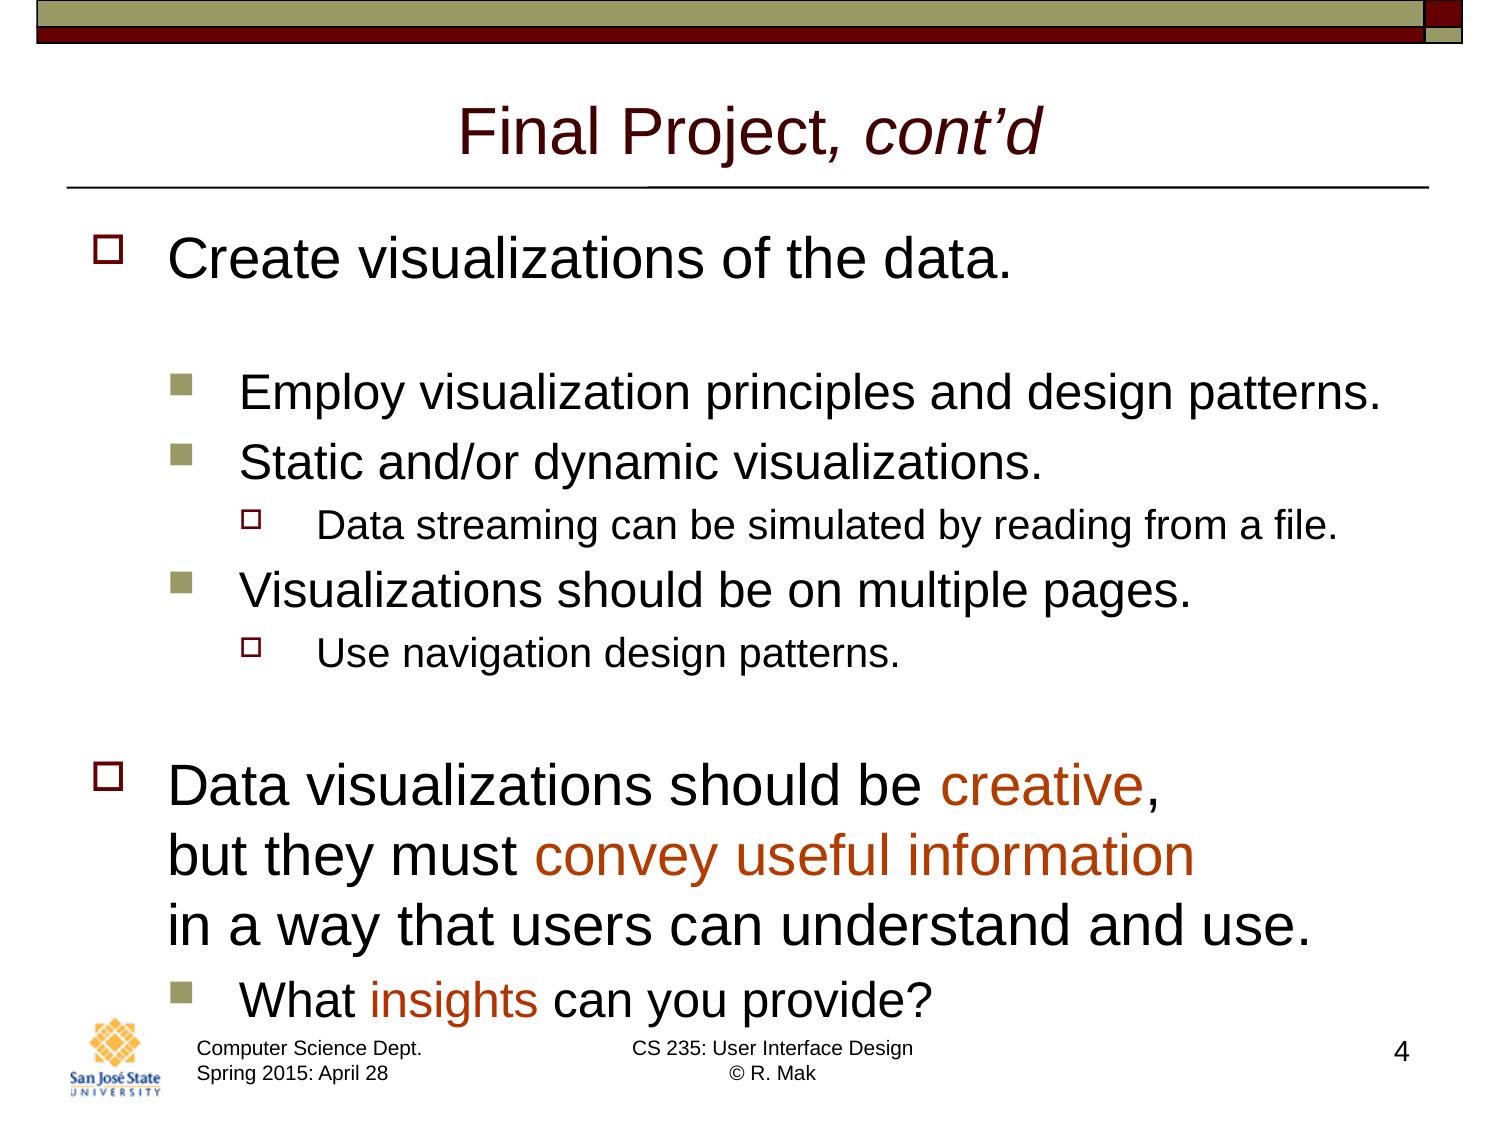

# Final Project, cont’d
Create visualizations of the data.

Employ visualization principles and design patterns.
Static and/or dynamic visualizations.
Data streaming can be simulated by reading from a file.
Visualizations should be on multiple pages.
Use navigation design patterns.

Data visualizations should be creative,
but they must convey useful information
in a way that users can understand and use.
What insights can you provide?

4